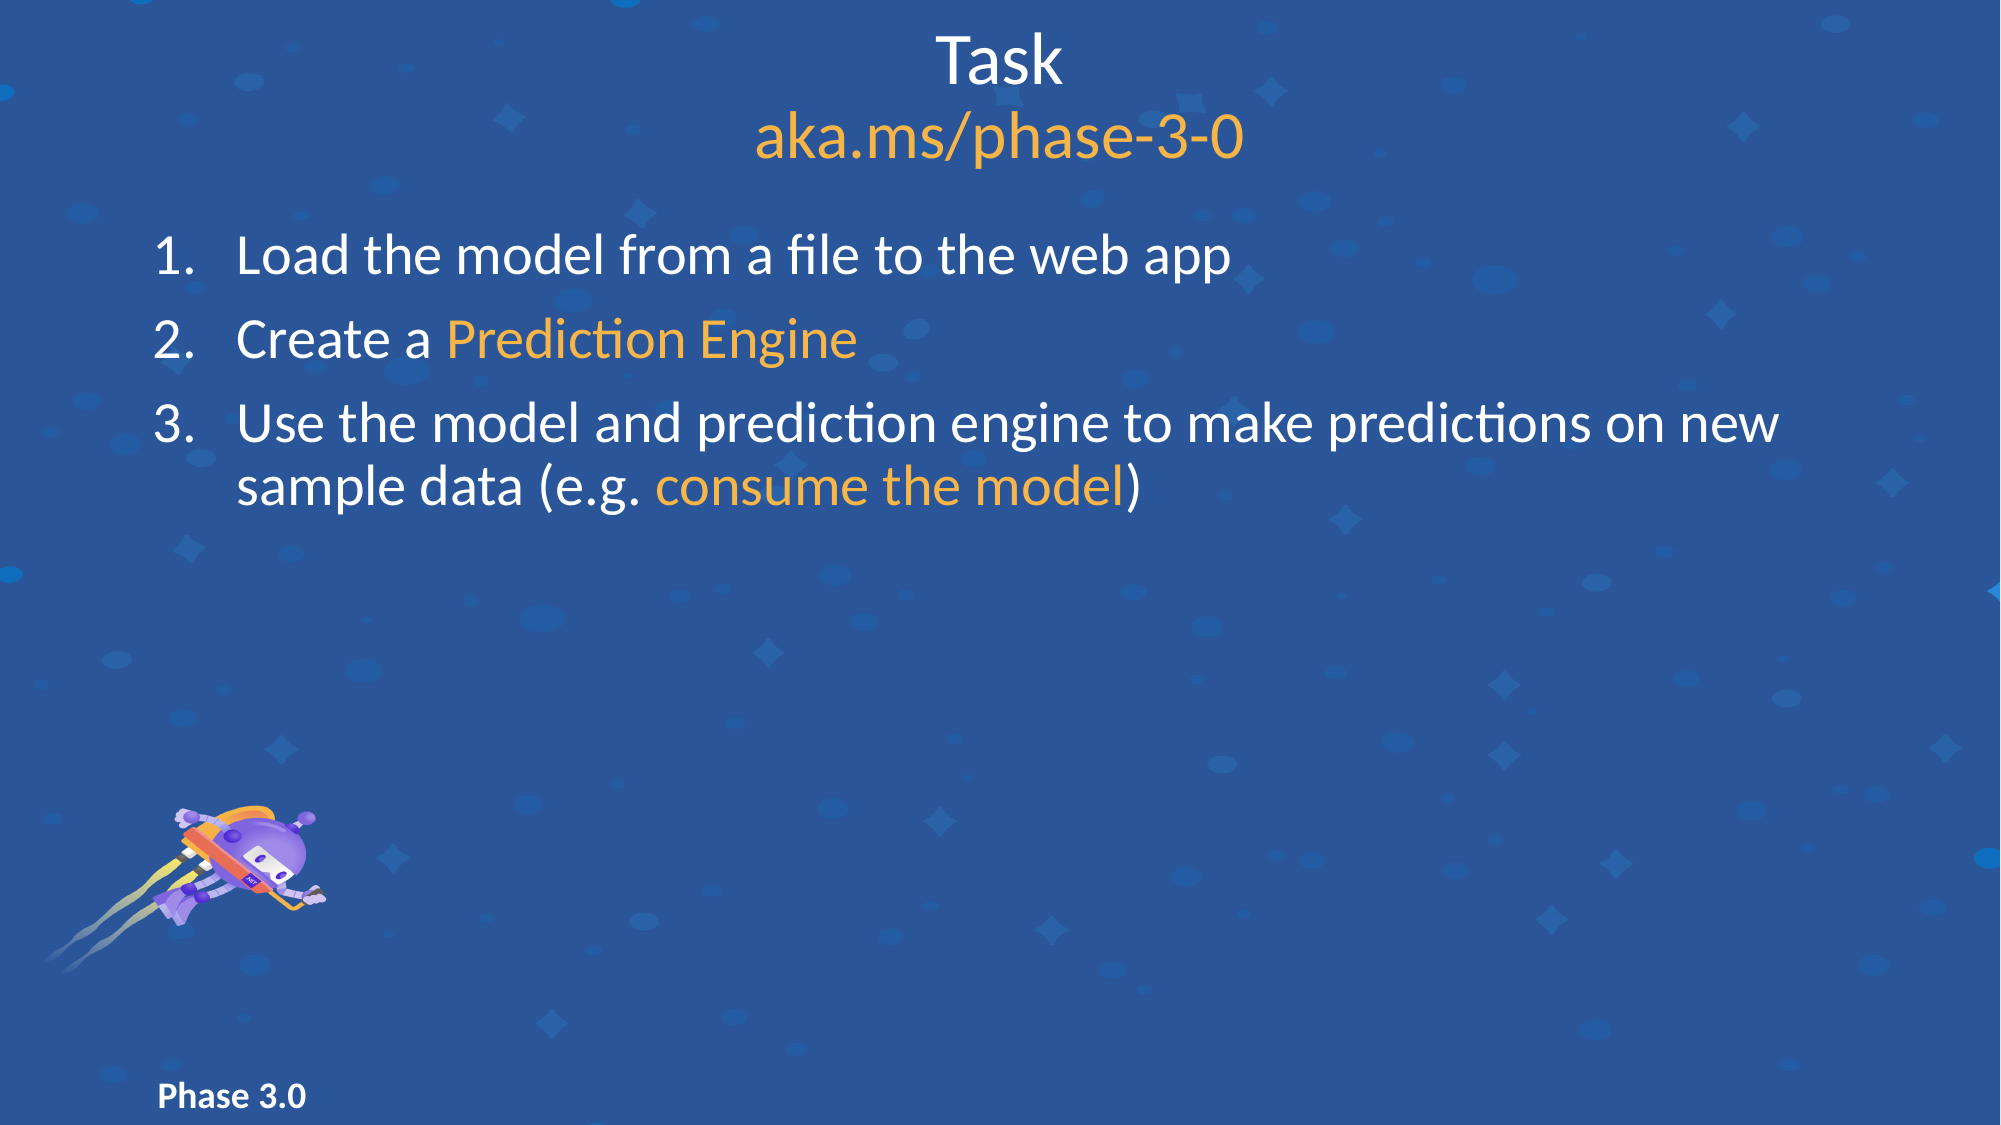

Task
aka.ms/phase-3-0
Load the model from a file to the web app
Create a Prediction Engine
Use the model and prediction engine to make predictions on new sample data (e.g. consume the model)
Phase 3.0